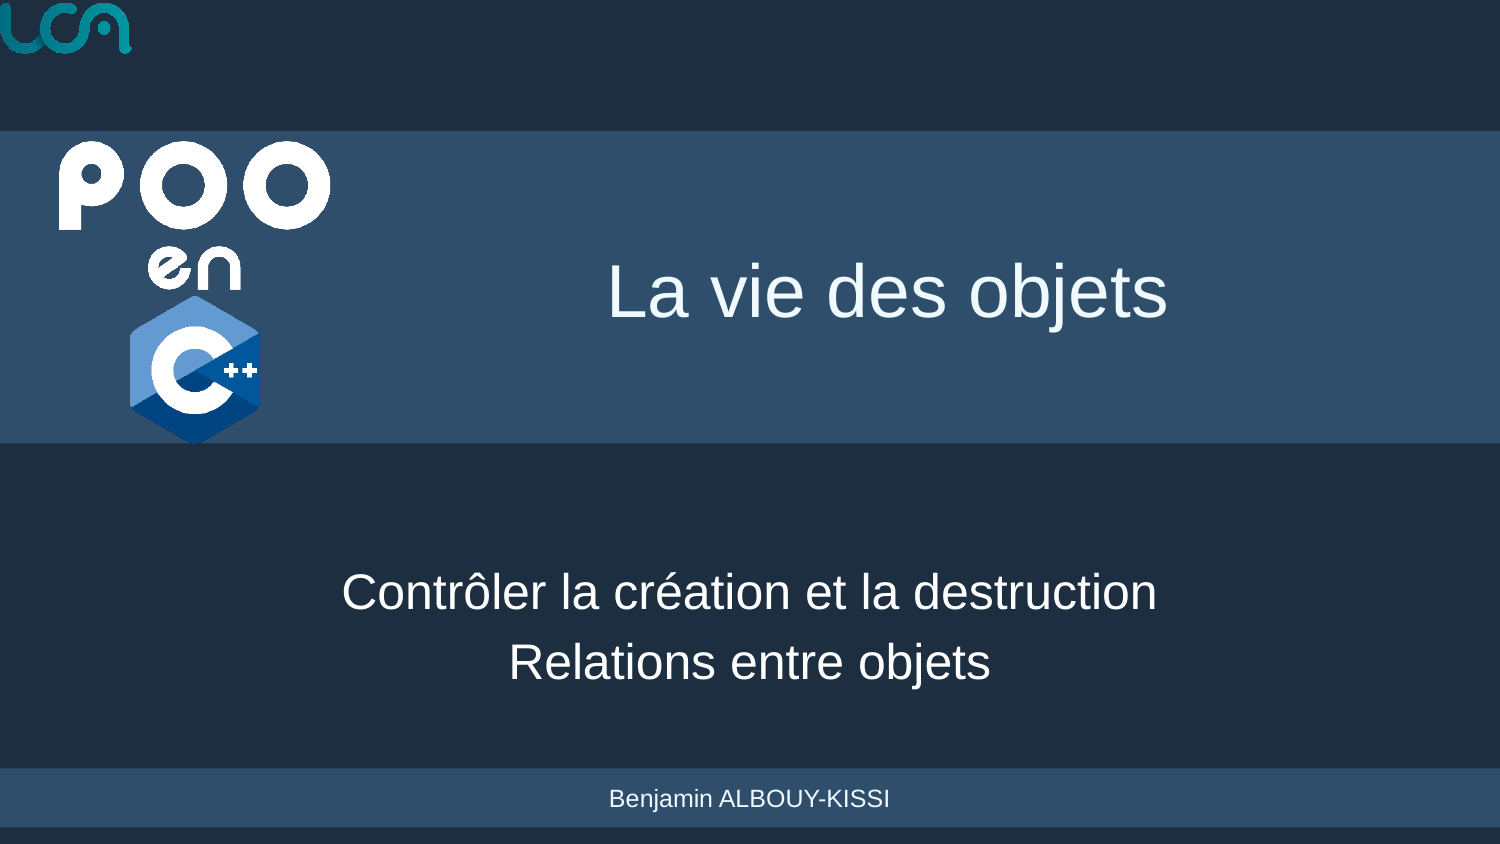

# La vie des objets
Contrôler la création et la destruction
Relations entre objets
Benjamin ALBOUY-KISSI